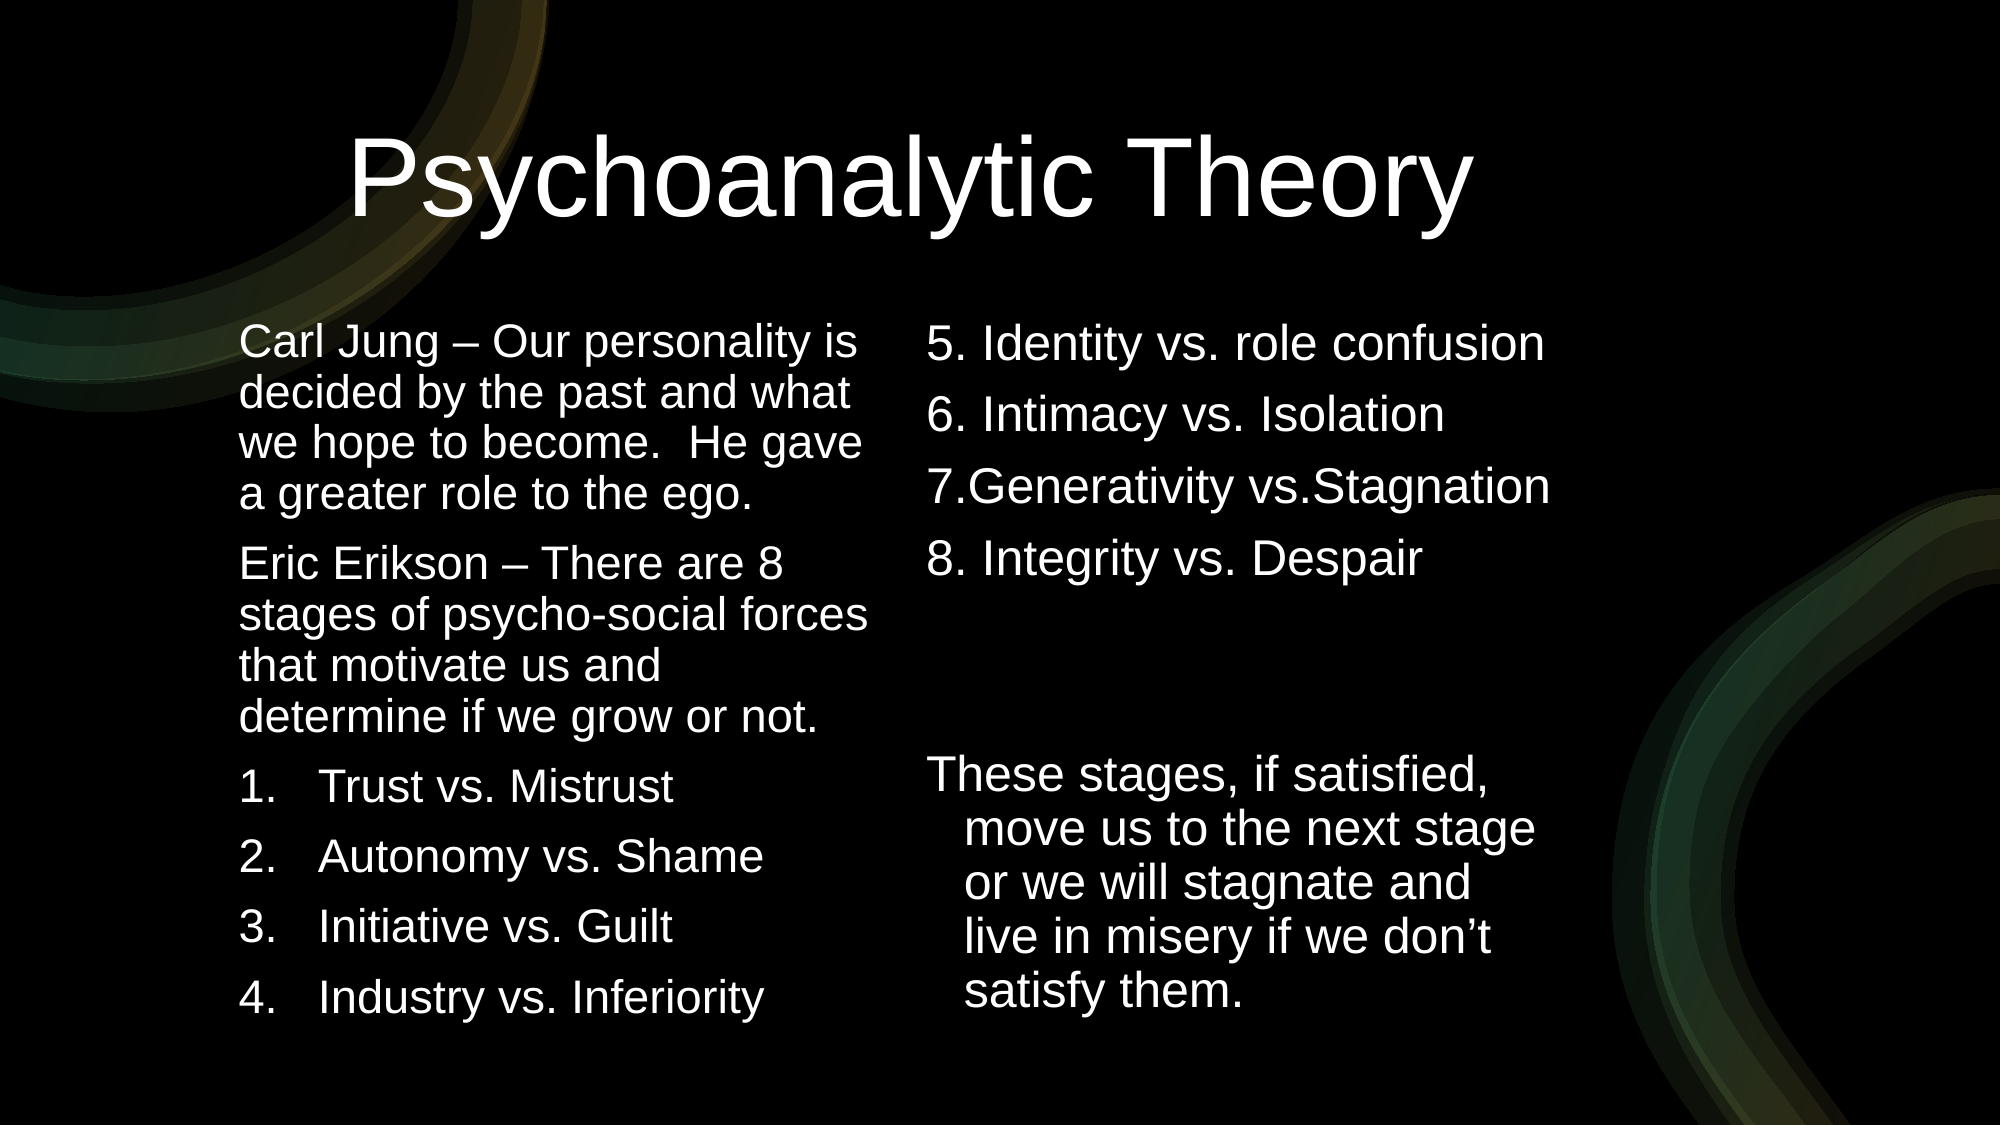

# Psychoanalytic Theory
Carl Jung – Our personality is decided by the past and what we hope to become.  He gave a greater role to the ego.
Eric Erikson – There are 8 stages of psycho-social forces that motivate us and determine if we grow or not.
Trust vs. Mistrust
Autonomy vs. Shame
Initiative vs. Guilt
Industry vs. Inferiority
5. Identity vs. role confusion
6. Intimacy vs. Isolation
7.Generativity vs.Stagnation
8. Integrity vs. Despair

These stages, if satisfied, move us to the next stage or we will stagnate and live in misery if we don’t satisfy them.